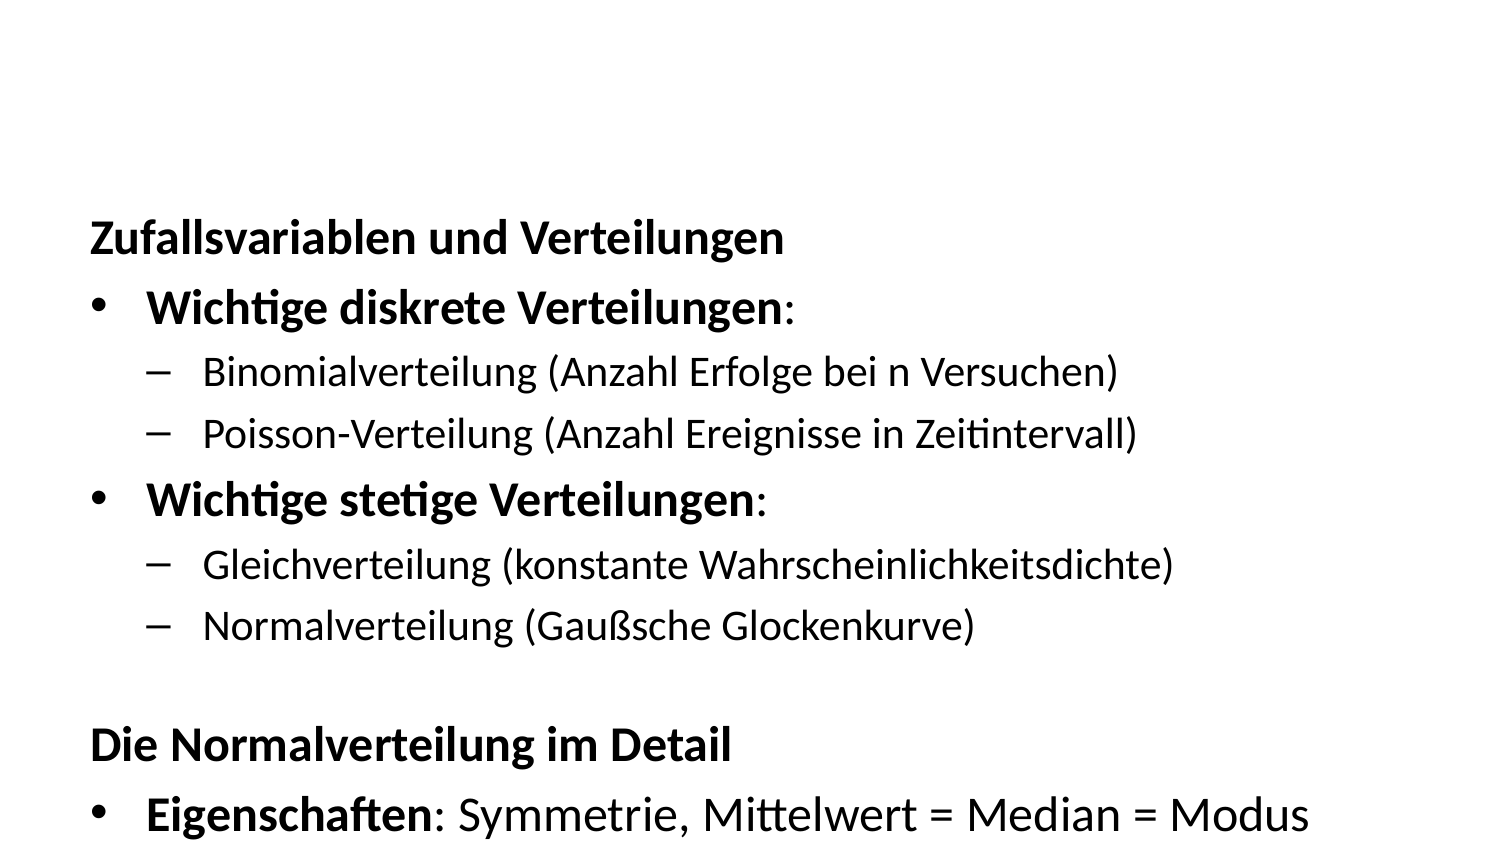

Zufallsvariablen und Verteilungen
Wichtige diskrete Verteilungen:
Binomialverteilung (Anzahl Erfolge bei n Versuchen)
Poisson-Verteilung (Anzahl Ereignisse in Zeitintervall)
Wichtige stetige Verteilungen:
Gleichverteilung (konstante Wahrscheinlichkeitsdichte)
Normalverteilung (Gaußsche Glockenkurve)
Die Normalverteilung im Detail
Eigenschaften: Symmetrie, Mittelwert = Median = Modus
Standardnormalverteilung: Z-Transformation
68-95-99,7 Regel (Ein-, Zwei-, Dreisigma-Regel)
Praktische Bedeutung: Warum so viele Phänomene normalverteilt sind
Normalverteilung in der Praxis
Qualitätskontrolle: Sind Abweichungen noch innerhalb der Spezifikation?
Medizinische Grenzwerte: Was ist “normal” bei Laborwerten?
Notenverteilung: Bewusster Umgang mit der Gauß’schen Glockenkurve
Messfehler: Warum kleine Abweichungen wahrscheinlicher sind als große
Aufgabe
Welche Verteilungen erwarten Sie in Ihren Forschungsfragen?
Welche Wahrscheinlichkeiten erwarten Sie?